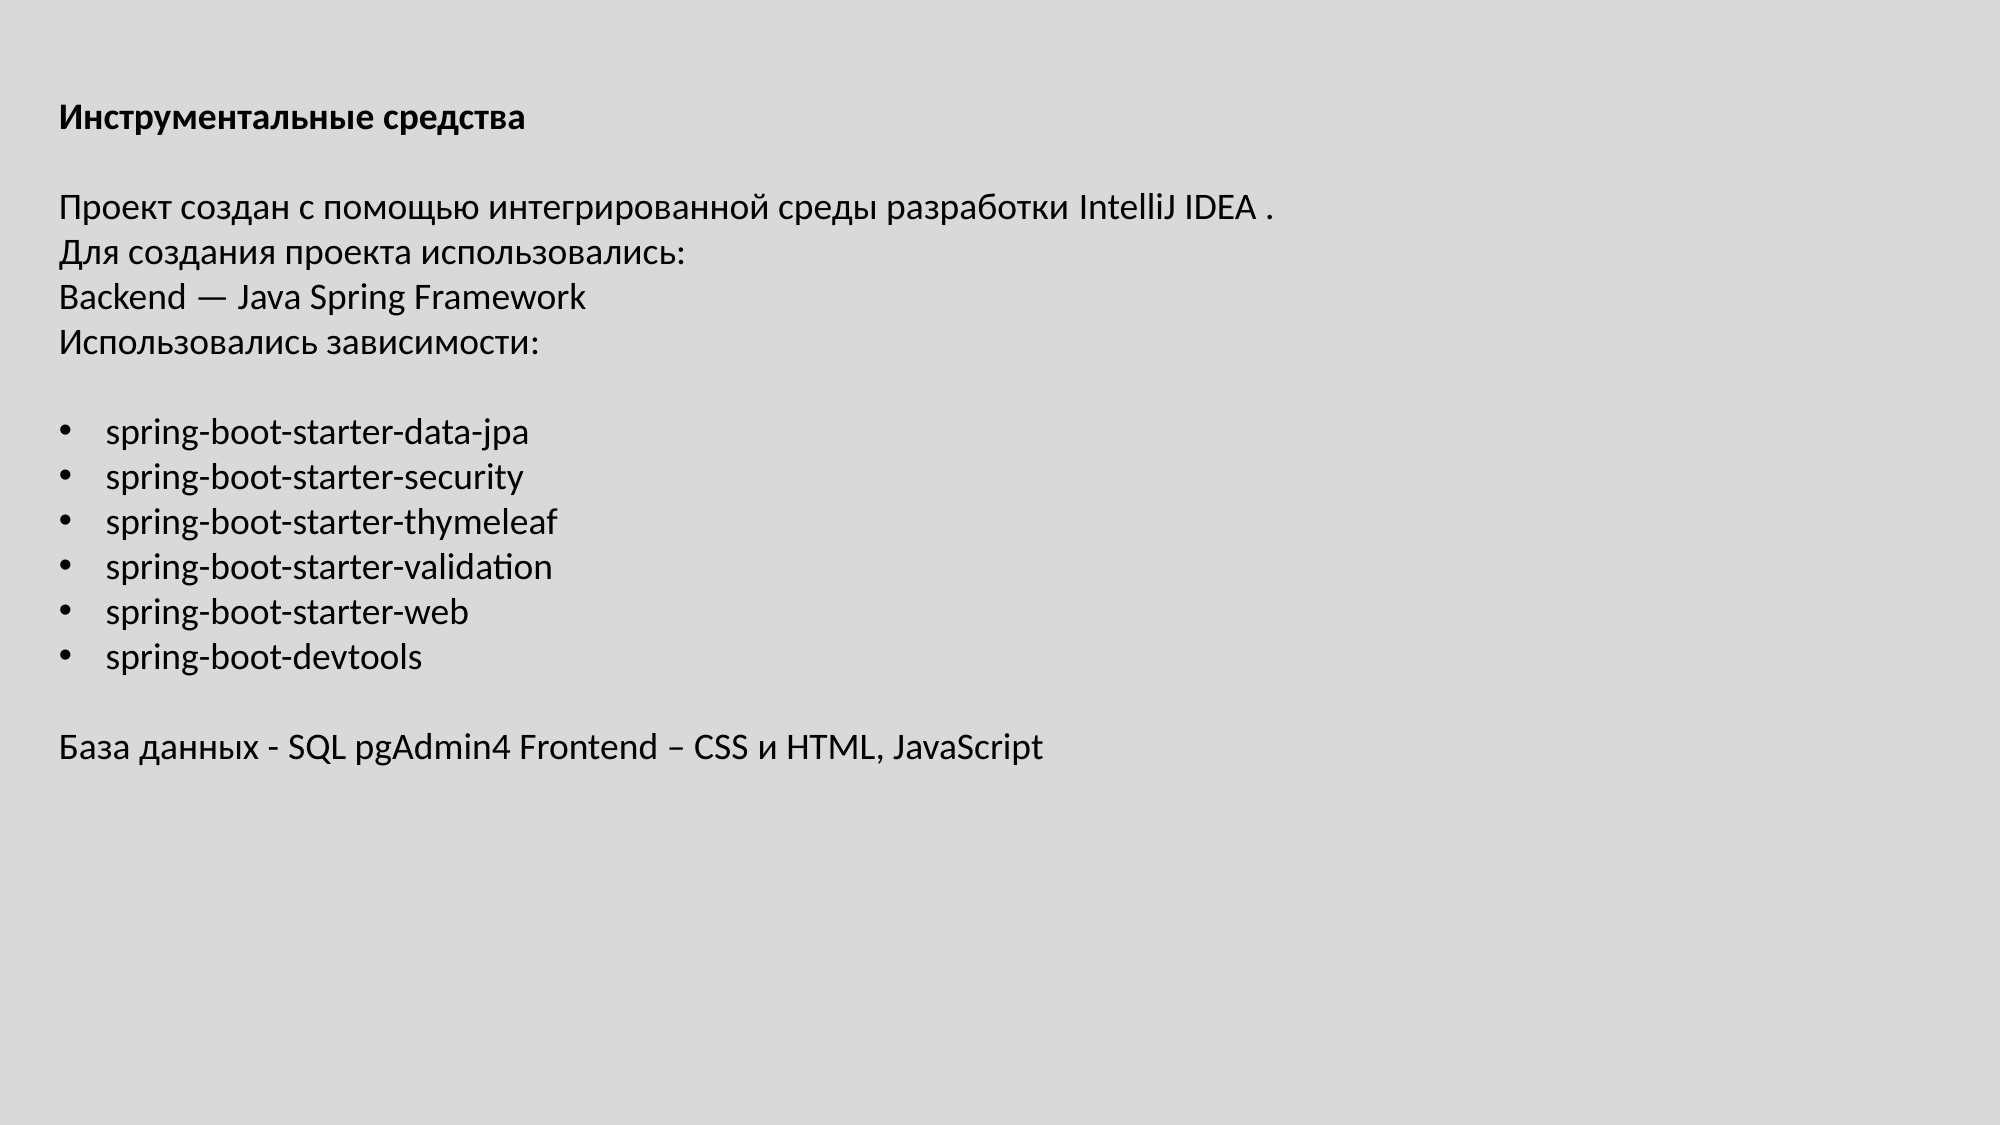

Инструментальные средства

Проект создан с помощью интегрированной среды разработки IntelliJ IDEA .
Для создания проекта использовались:
Backend — Java Spring Framework
Использовались зависимости:

spring-boot-starter-data-jpa
spring-boot-starter-security
spring-boot-starter-thymeleaf
spring-boot-starter-validation
spring-boot-starter-web
spring-boot-devtools

База данных - SQL pgAdmin4 Frontend – CSS и HTML, JavaScript